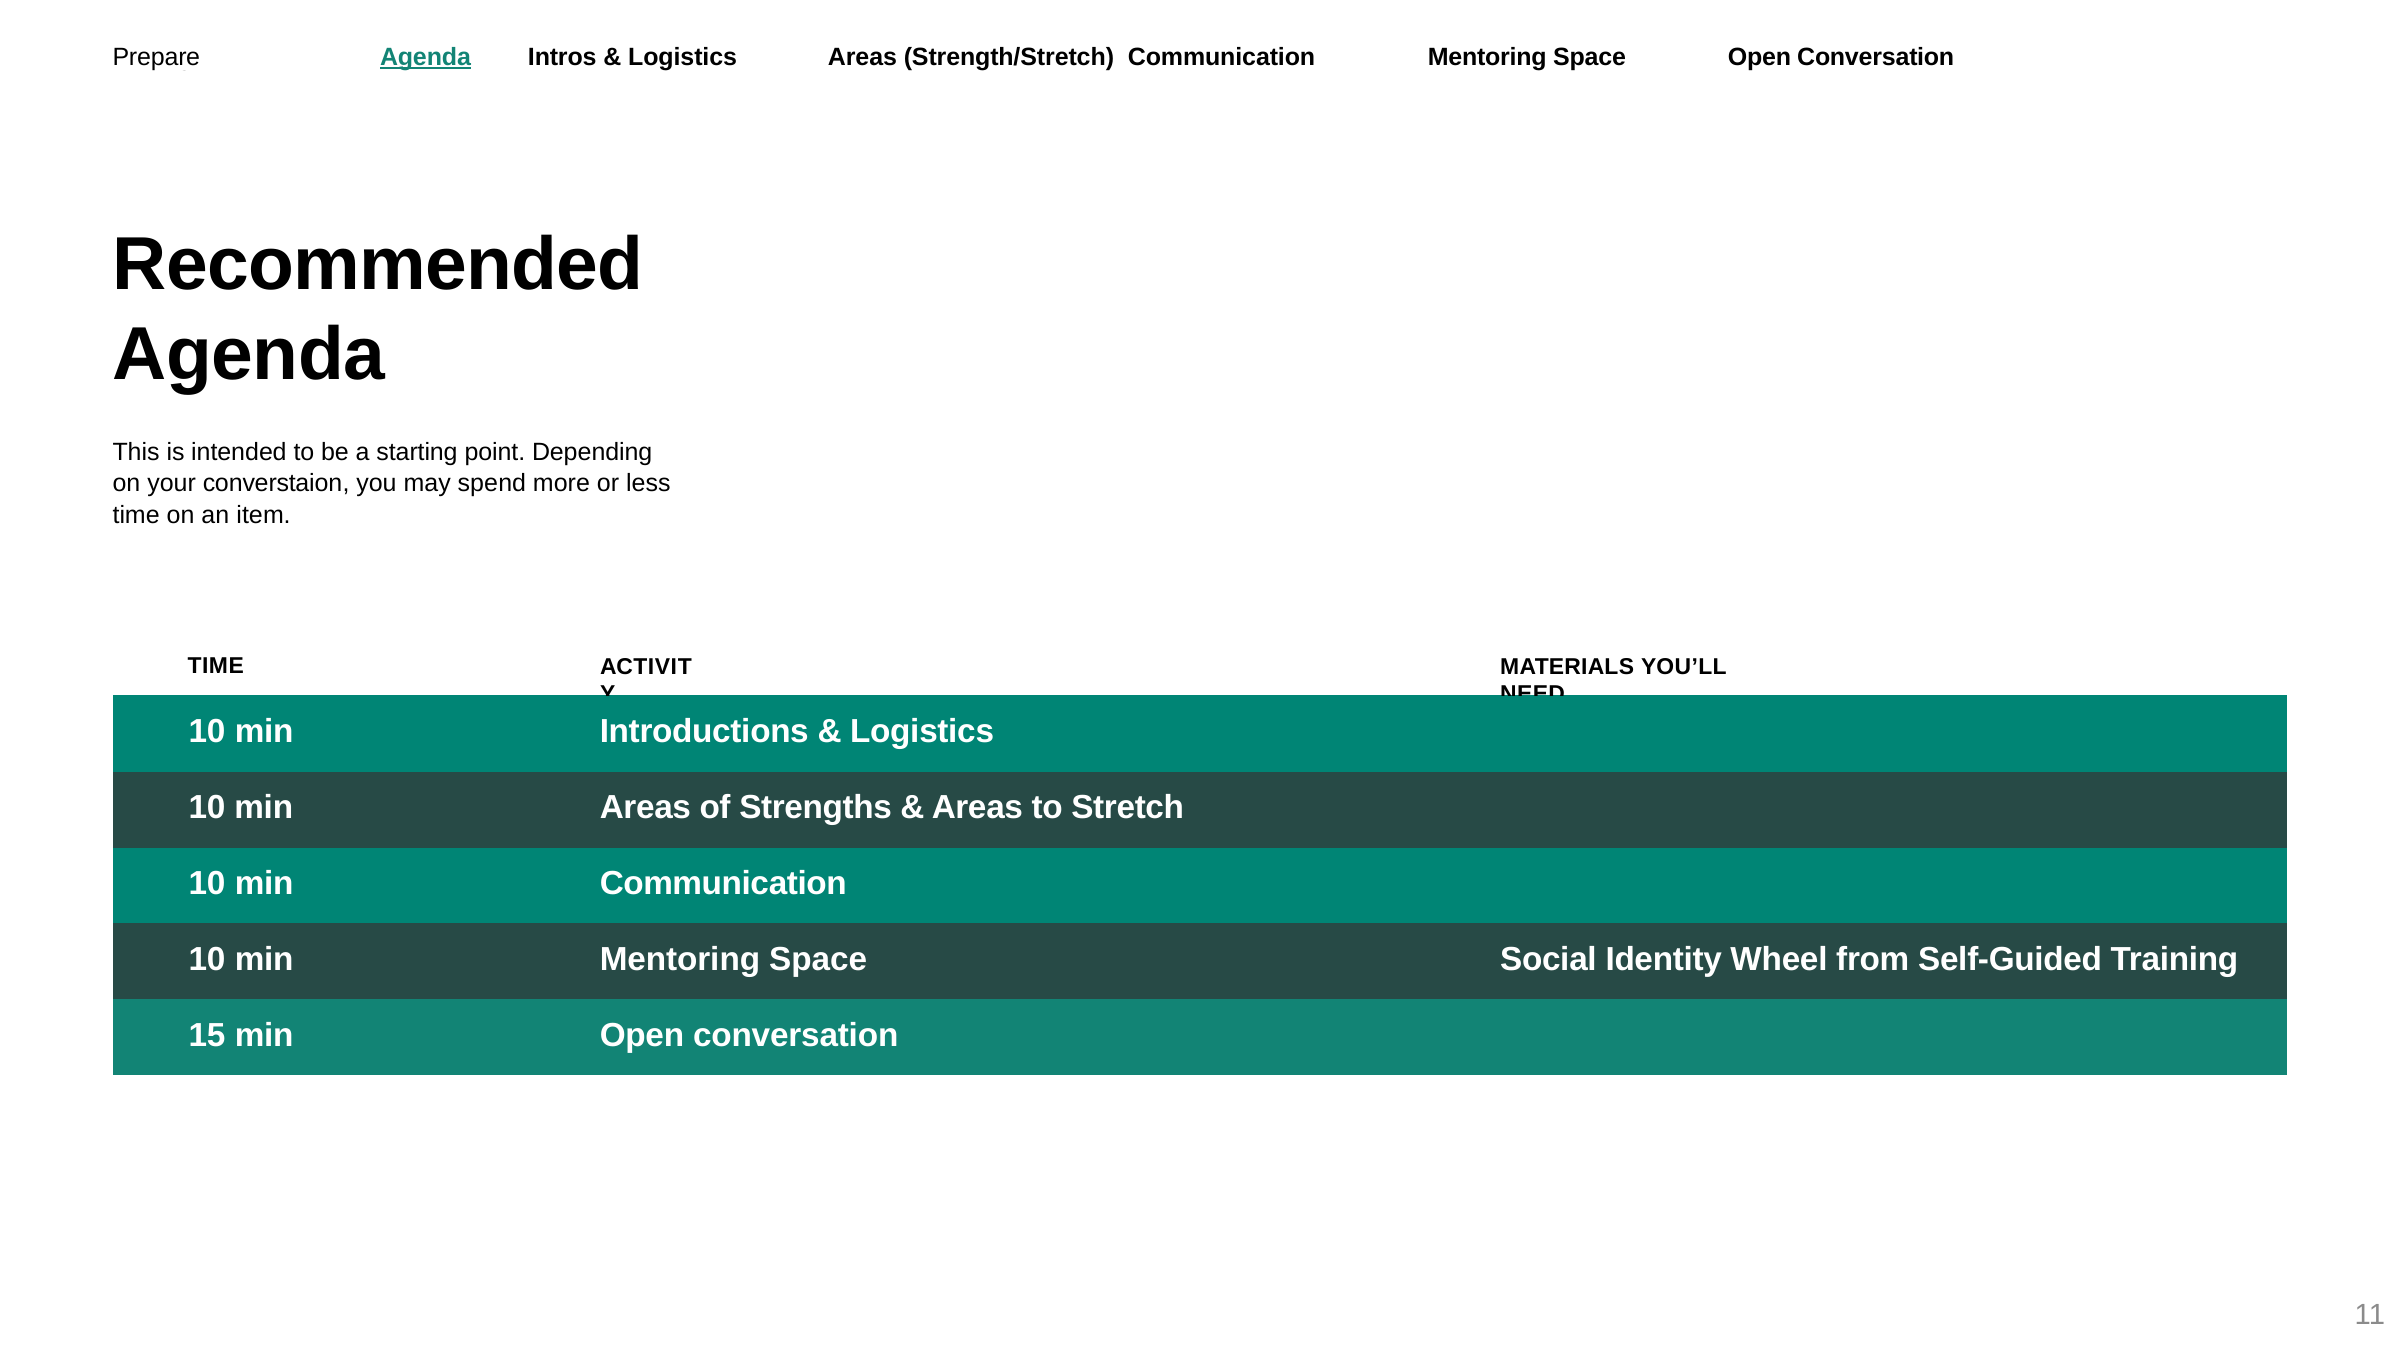

Prepare
Agenda	Intros & Logistics	Areas (Strength/Stretch)	Communication	Mentoring Space	Open Conversation

Recommended Agenda
This is intended to be a starting point. Depending on your converstaion, you may spend more or less time on an item.
| 10 min | Introductions & Logistics |  |
| --- | --- | --- |
| 10 min | Areas of Strengths & Areas to Stretch |  |
| 10 min | Communication |  |
| 10 min | Mentoring Space | Social Identity Wheel from Self-Guided Training |
| 15 min | Open conversation |  |
11